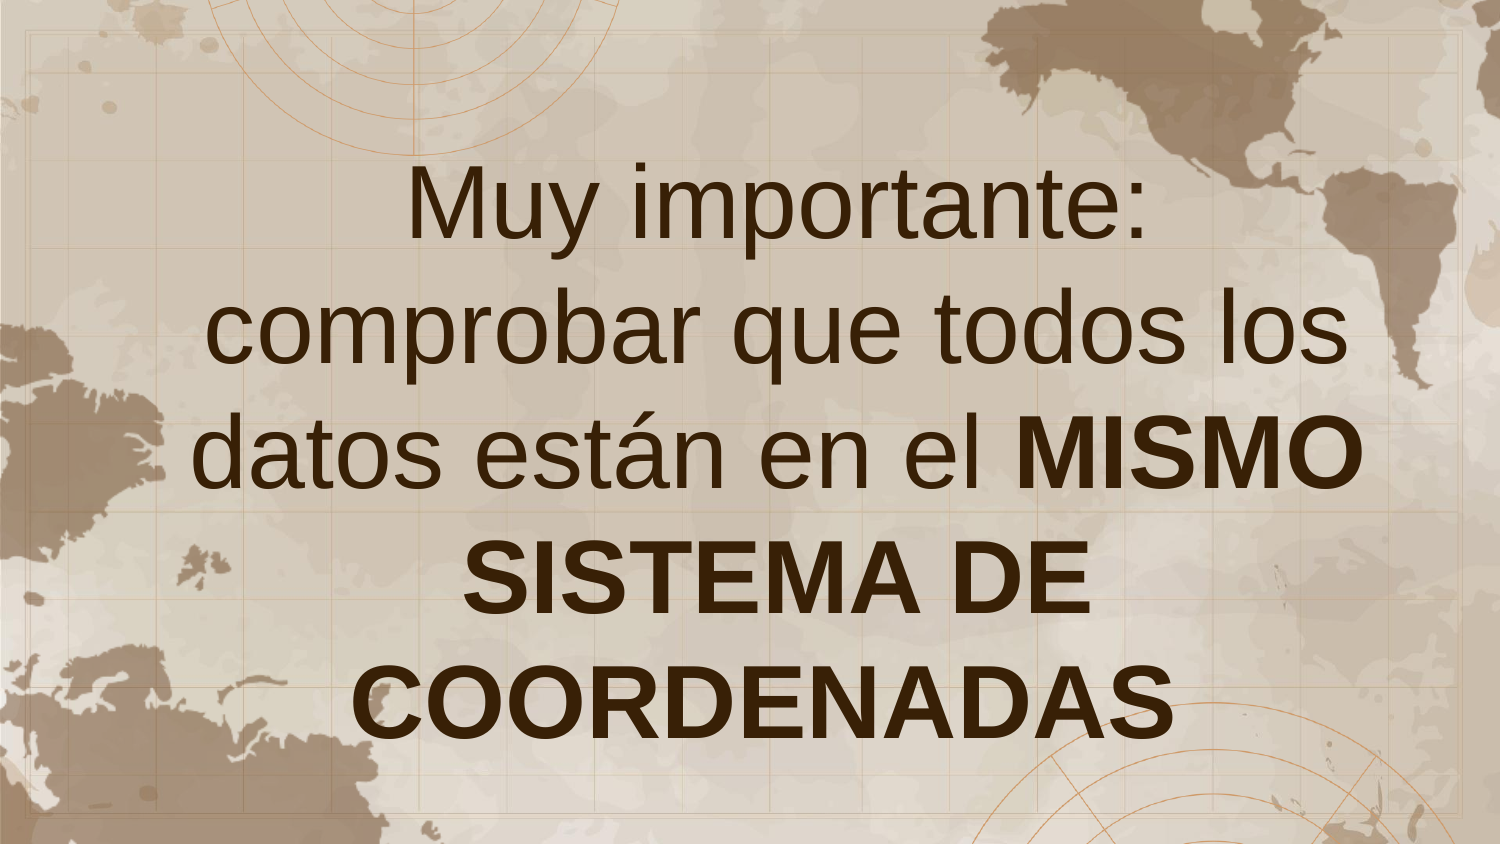

# Muy importante: comprobar que todos los datos están en el MISMO SISTEMA DE COORDENADAS